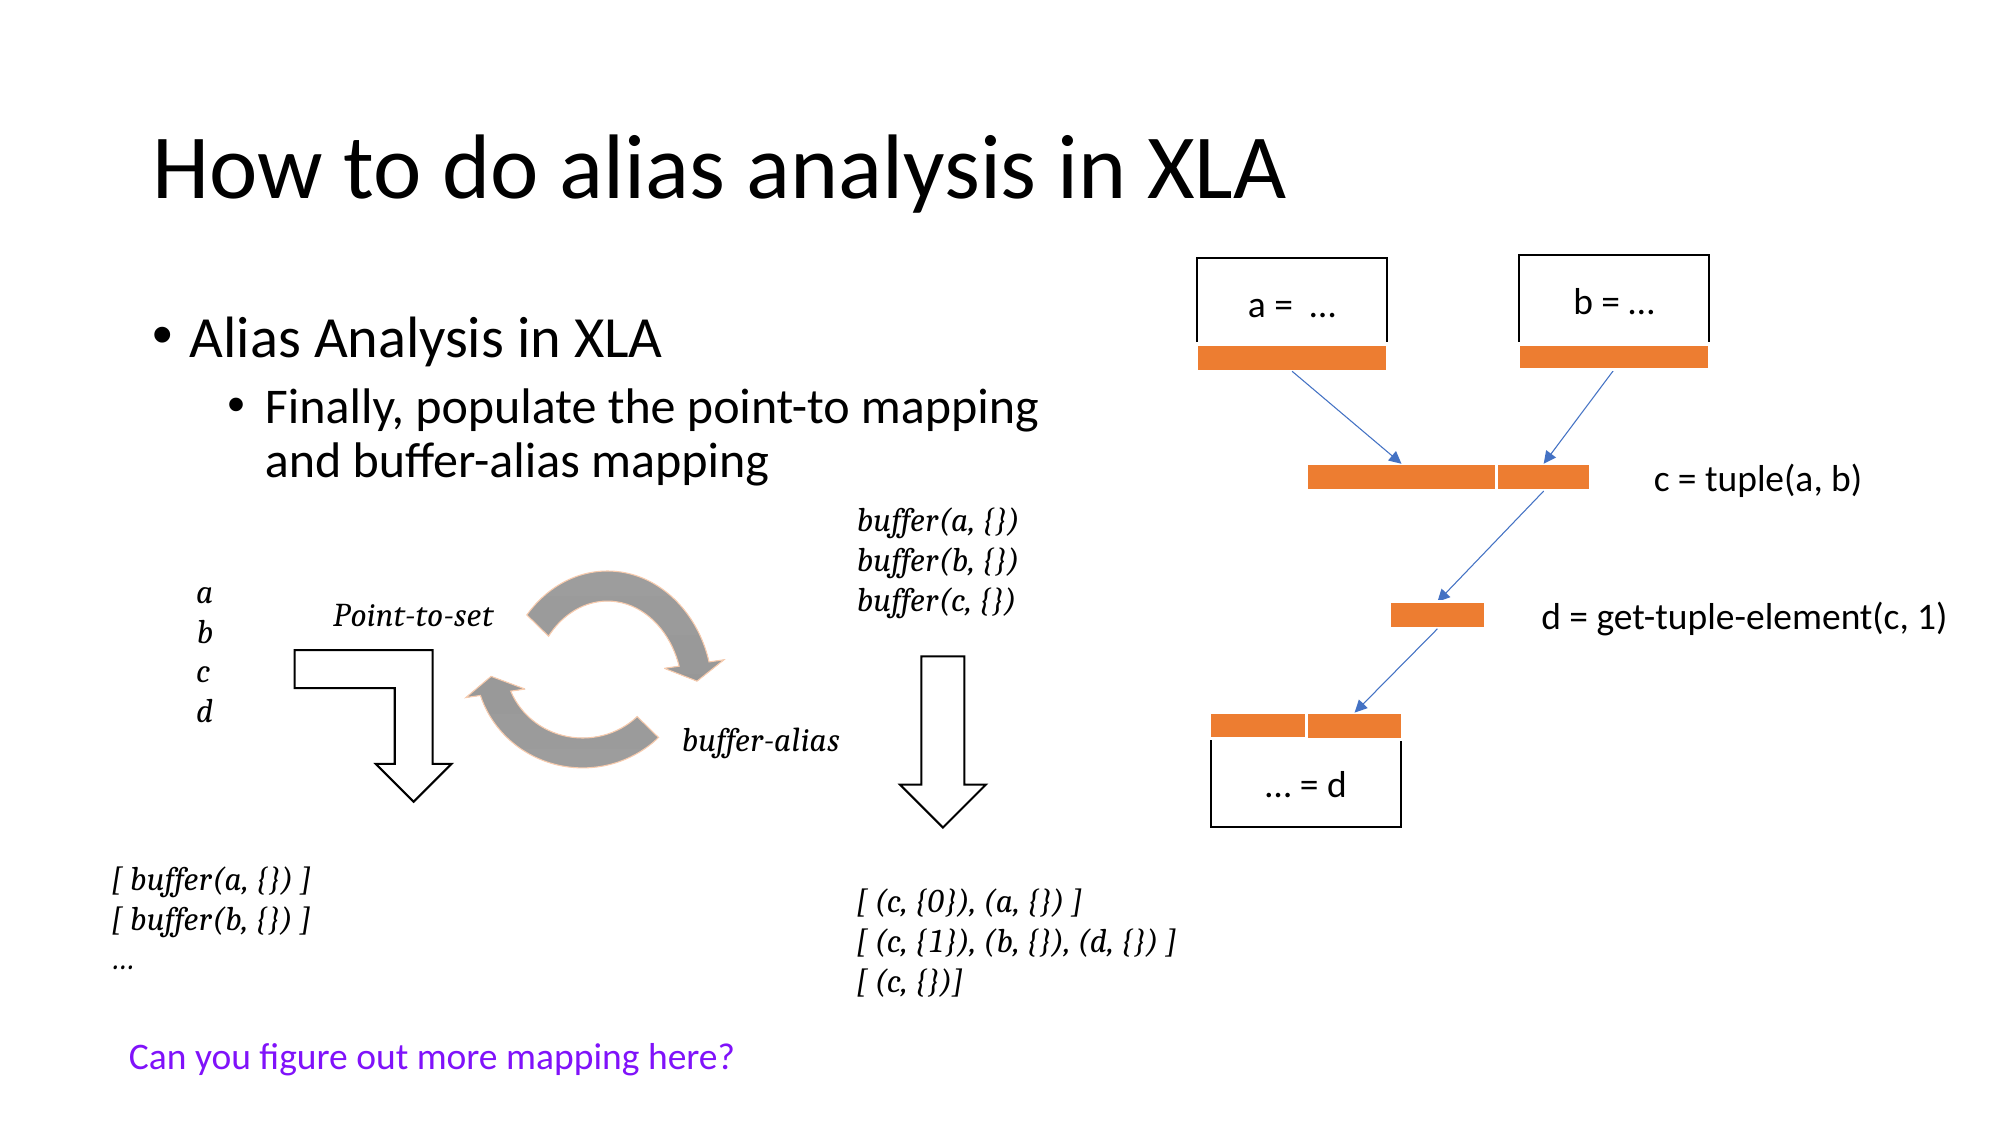

# How to do alias analysis in XLA
b = …
a =  …
Alias Analysis in XLA
Finally, populate the point-to mapping and buffer-alias mapping

c = tuple(a, b)

buffer(a, {})
buffer(b, {})
buffer(c, {})

a
b
c
d
d = get-tuple-element(c, 1)
Point-to-set

buffer-alias

… = d
[ buffer(a, {}) ]
[ buffer(b, {}) ]
…
[ (c, {0}), (a, {}) ]
[ (c, {1}), (b, {}), (d, {}) ]
[ (c, {})]
Can you figure out more mapping here?